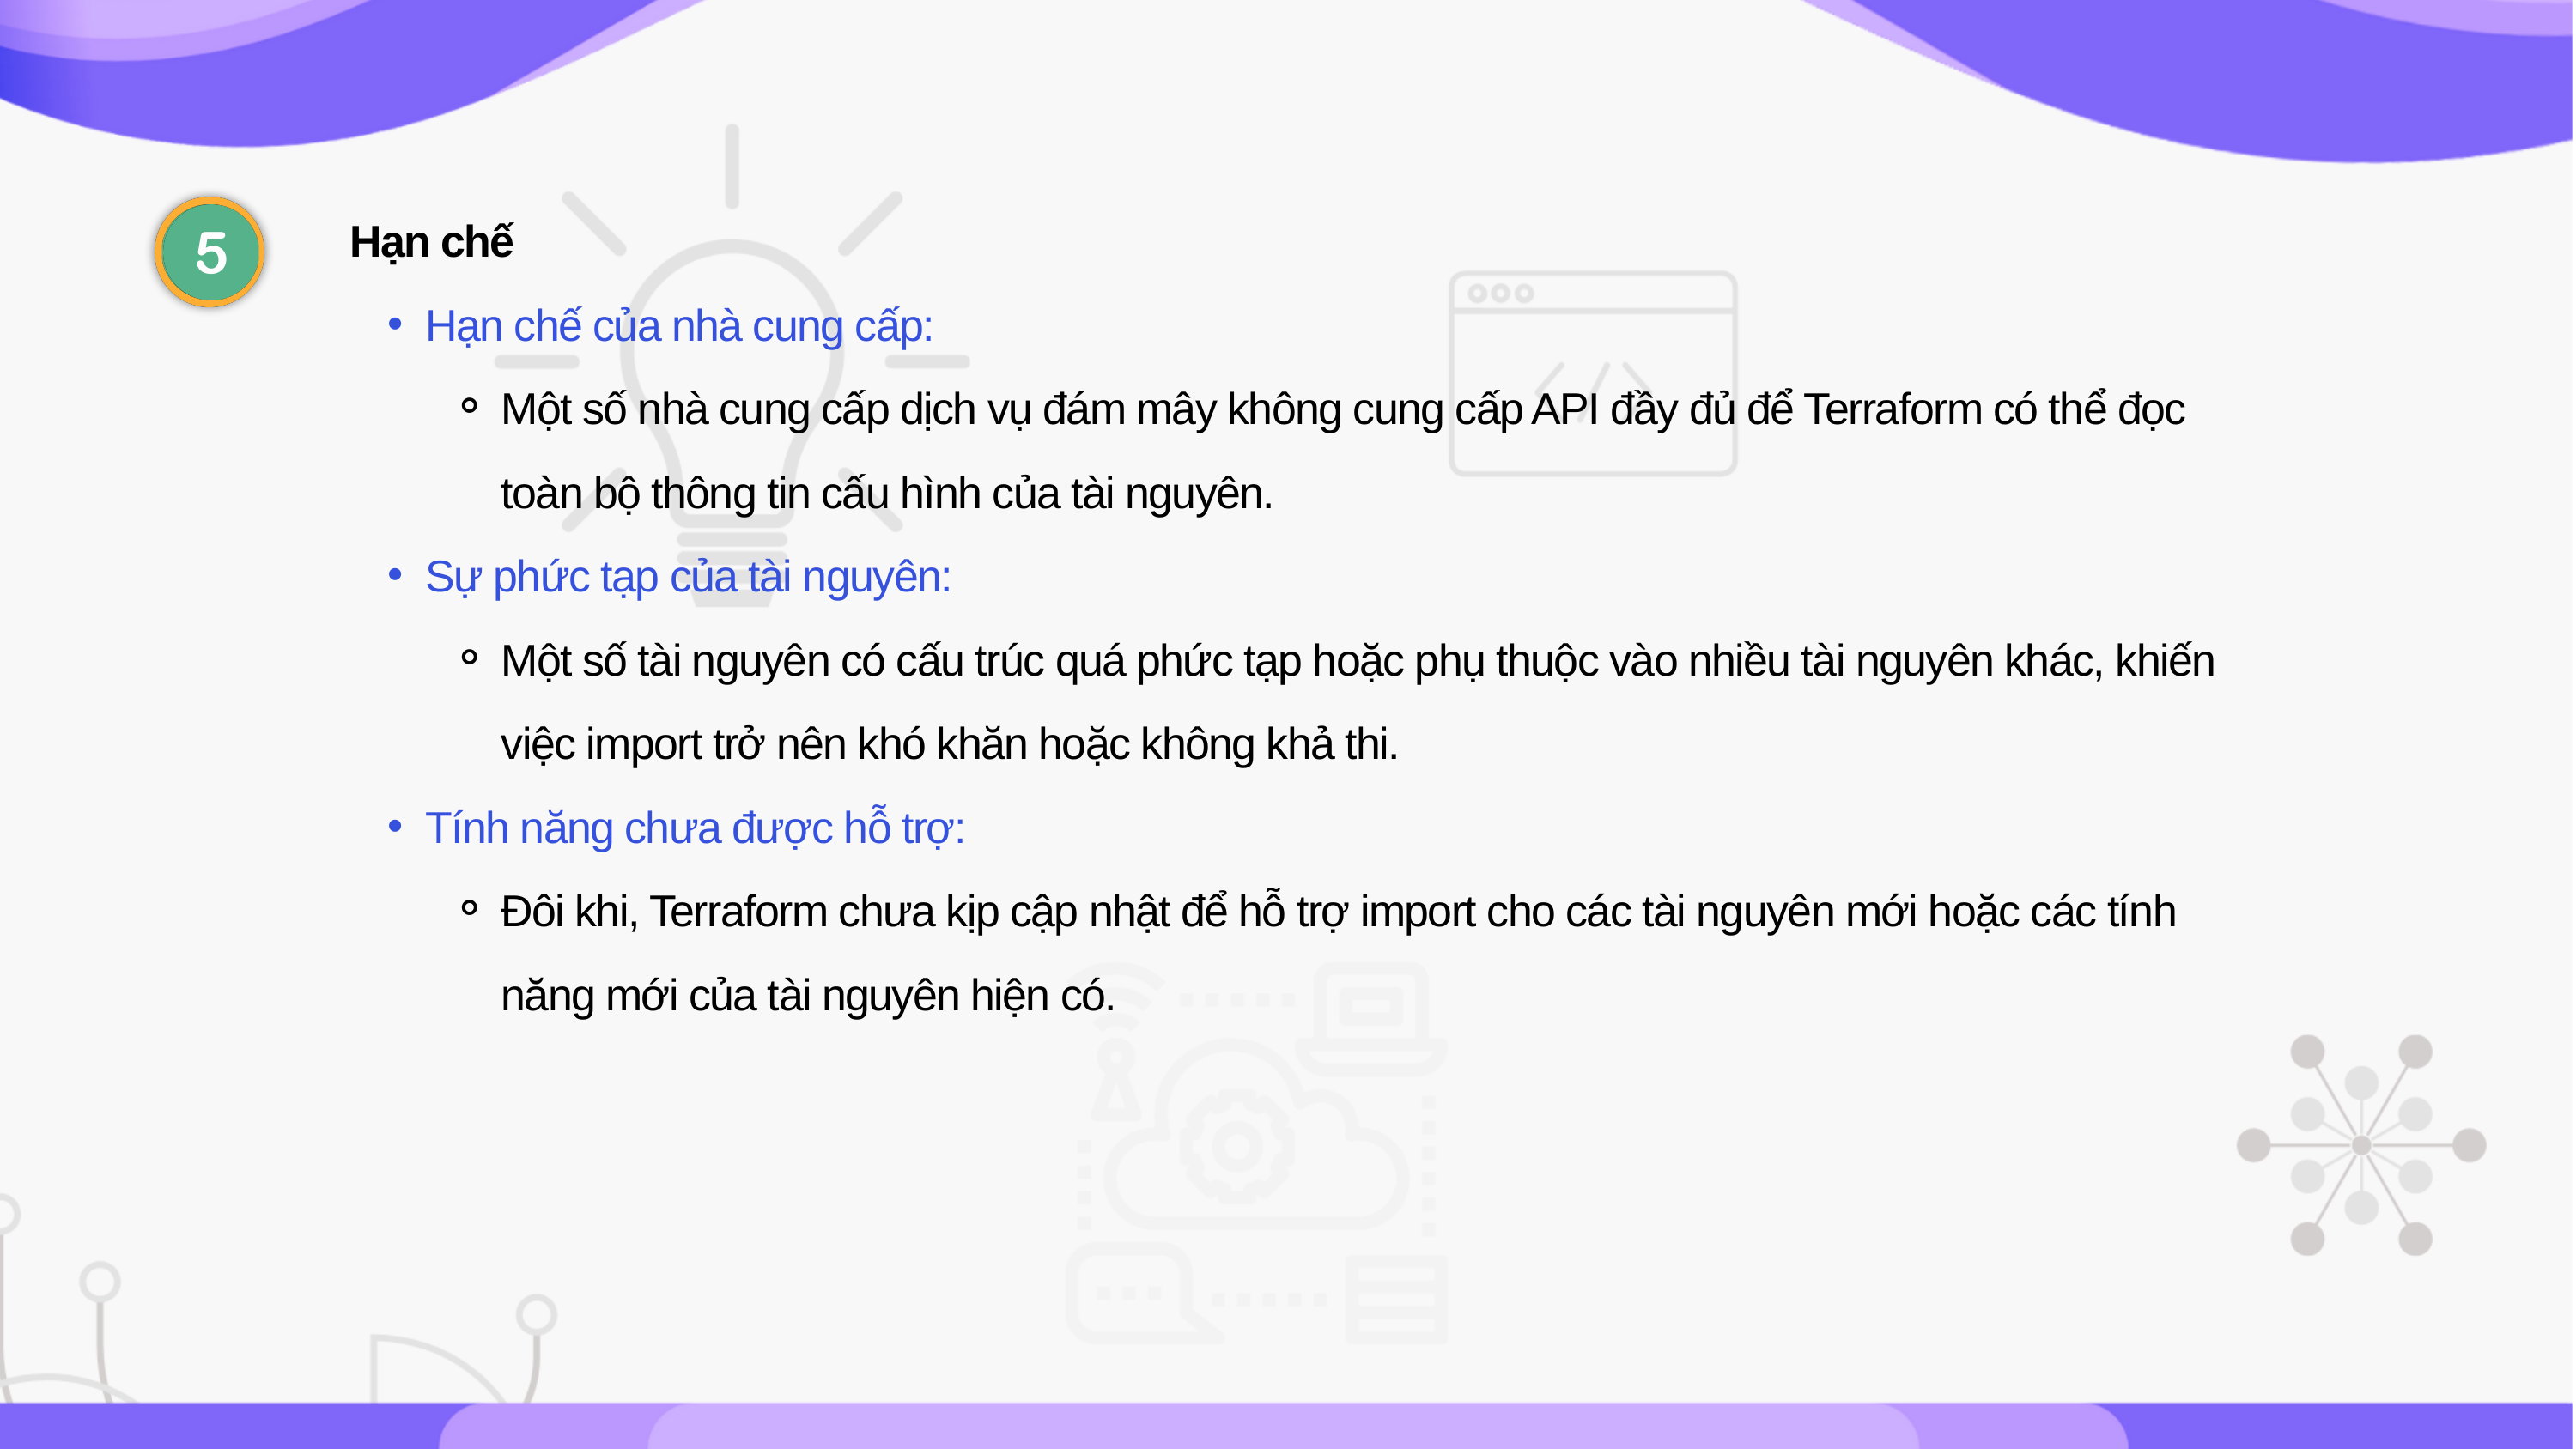

Hạn chế
Hạn chế của nhà cung cấp:
Một số nhà cung cấp dịch vụ đám mây không cung cấp API đầy đủ để Terraform có thể đọc toàn bộ thông tin cấu hình của tài nguyên.
Sự phức tạp của tài nguyên:
Một số tài nguyên có cấu trúc quá phức tạp hoặc phụ thuộc vào nhiều tài nguyên khác, khiến việc import trở nên khó khăn hoặc không khả thi.
Tính năng chưa được hỗ trợ:
Đôi khi, Terraform chưa kịp cập nhật để hỗ trợ import cho các tài nguyên mới hoặc các tính năng mới của tài nguyên hiện có.